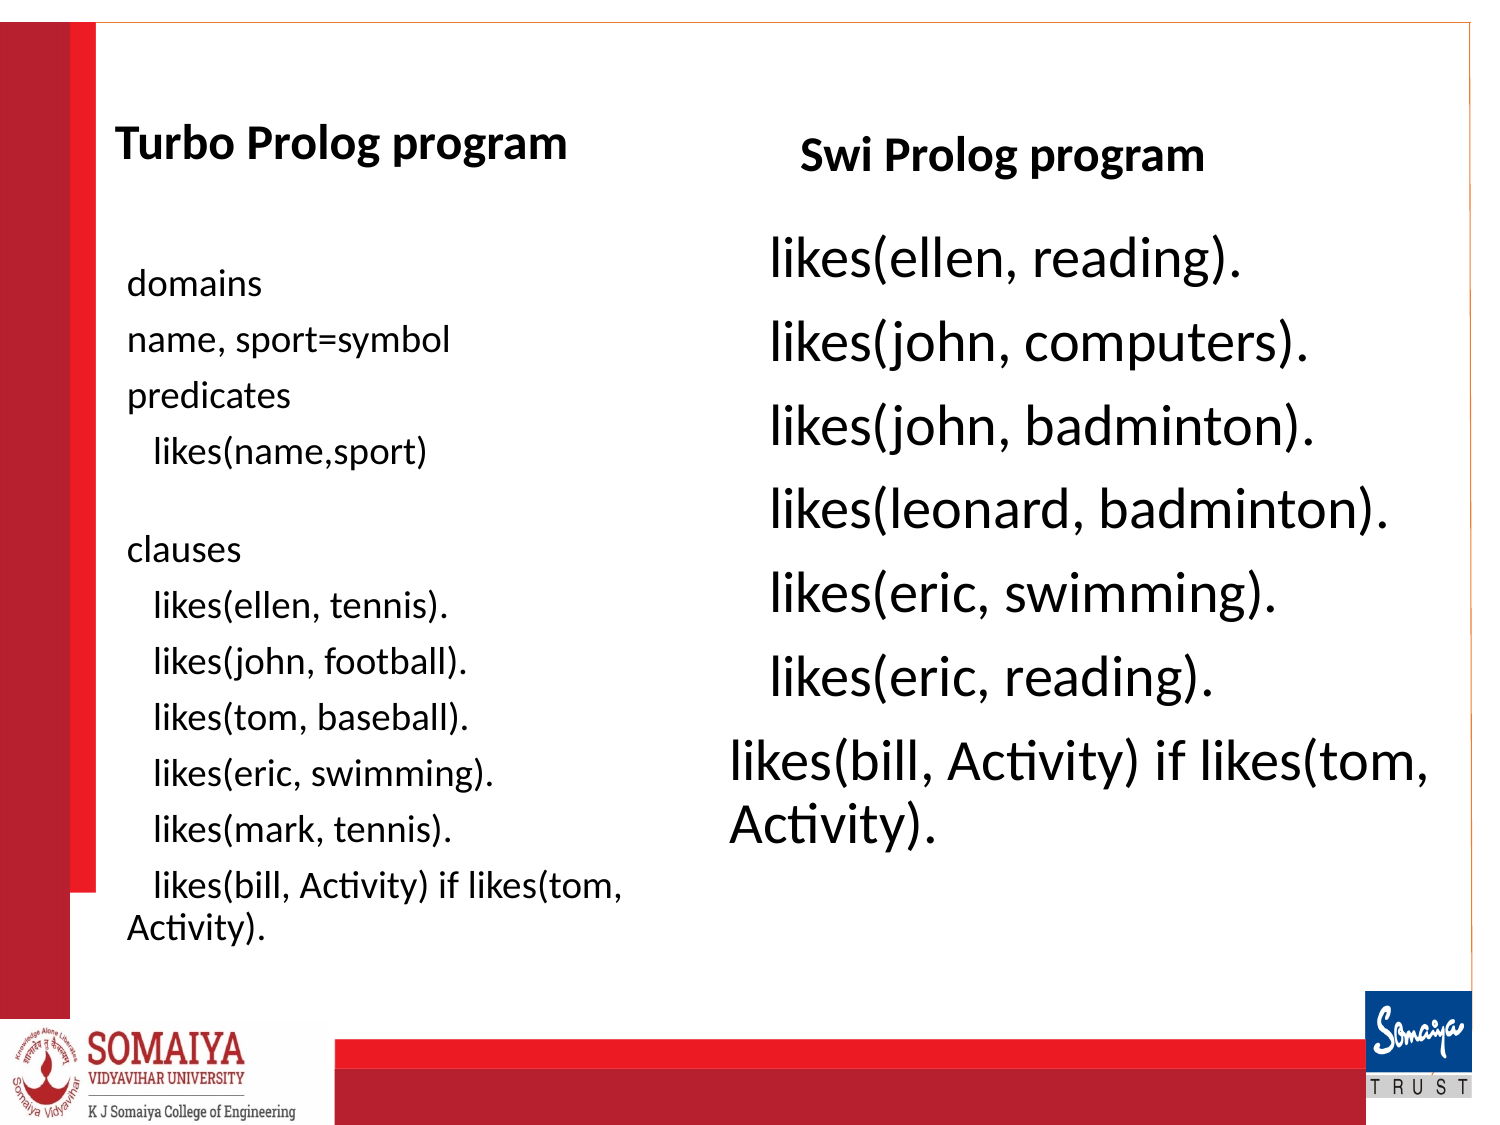

Turbo Prolog program
Swi Prolog program
   likes(ellen, reading).
   likes(john, computers).
   likes(john, badminton).
   likes(leonard, badminton).
   likes(eric, swimming).
   likes(eric, reading).
likes(bill, Activity) if likes(tom, Activity).

domains
name, sport=symbol
predicates
   likes(name,sport)
clauses
   likes(ellen, tennis).
   likes(john, football).
   likes(tom, baseball).
   likes(eric, swimming).
   likes(mark, tennis).
   likes(bill, Activity) if likes(tom, Activity).